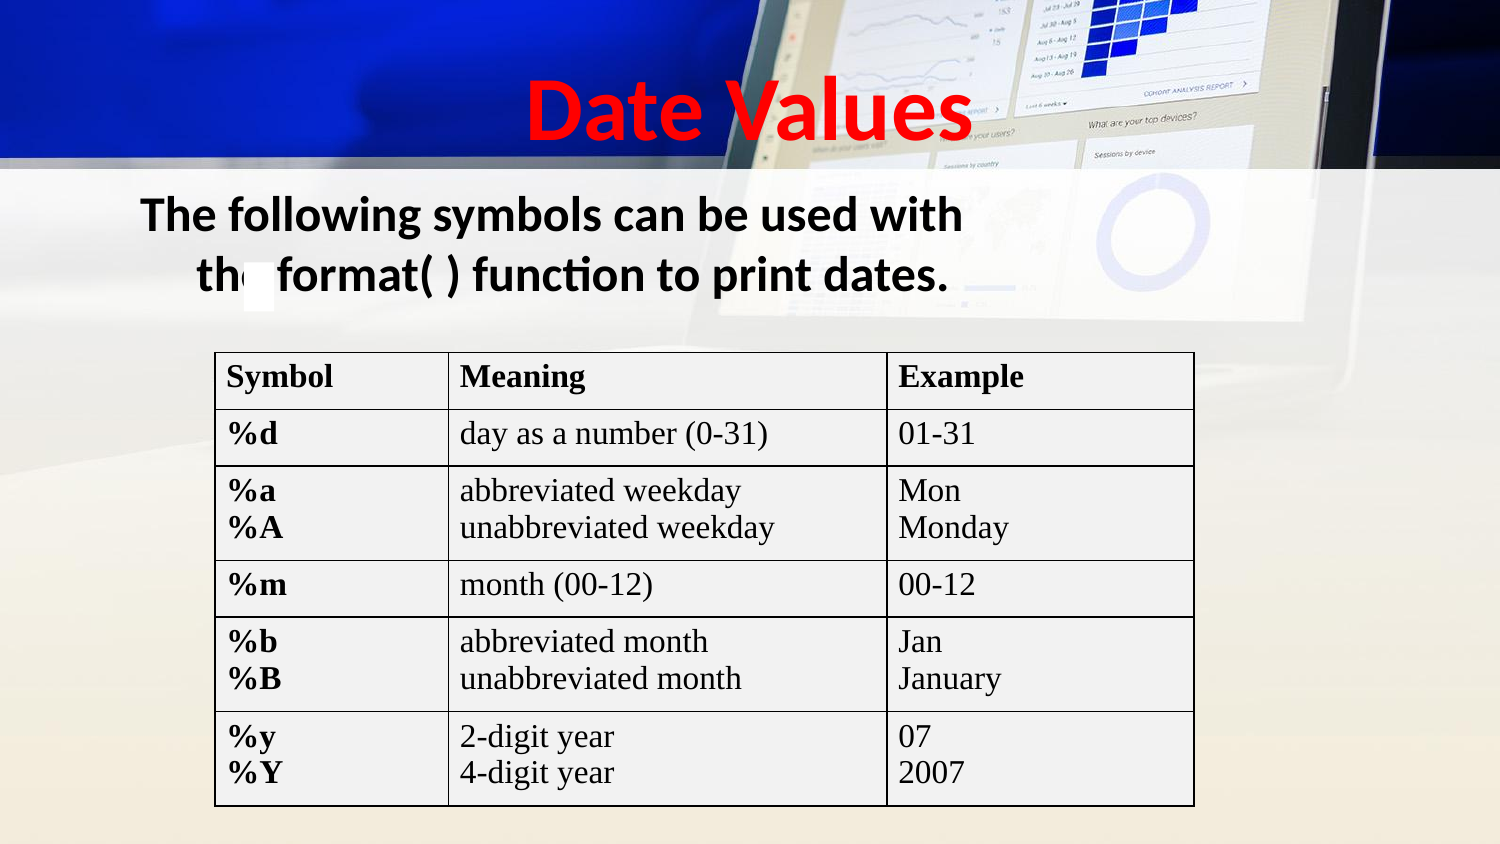

# Date Values
The following symbols can be used with the format( ) function to print dates.

| Symbol | Meaning | Example |
| --- | --- | --- |
| %d | day as a number (0-31) | 01-31 |
| %a %A | abbreviated weekday unabbreviated weekday | Mon Monday |
| %m | month (00-12) | 00-12 |
| %b %B | abbreviated month unabbreviated month | Jan January |
| %y %Y | 2-digit year 4-digit year | 07 2007 |